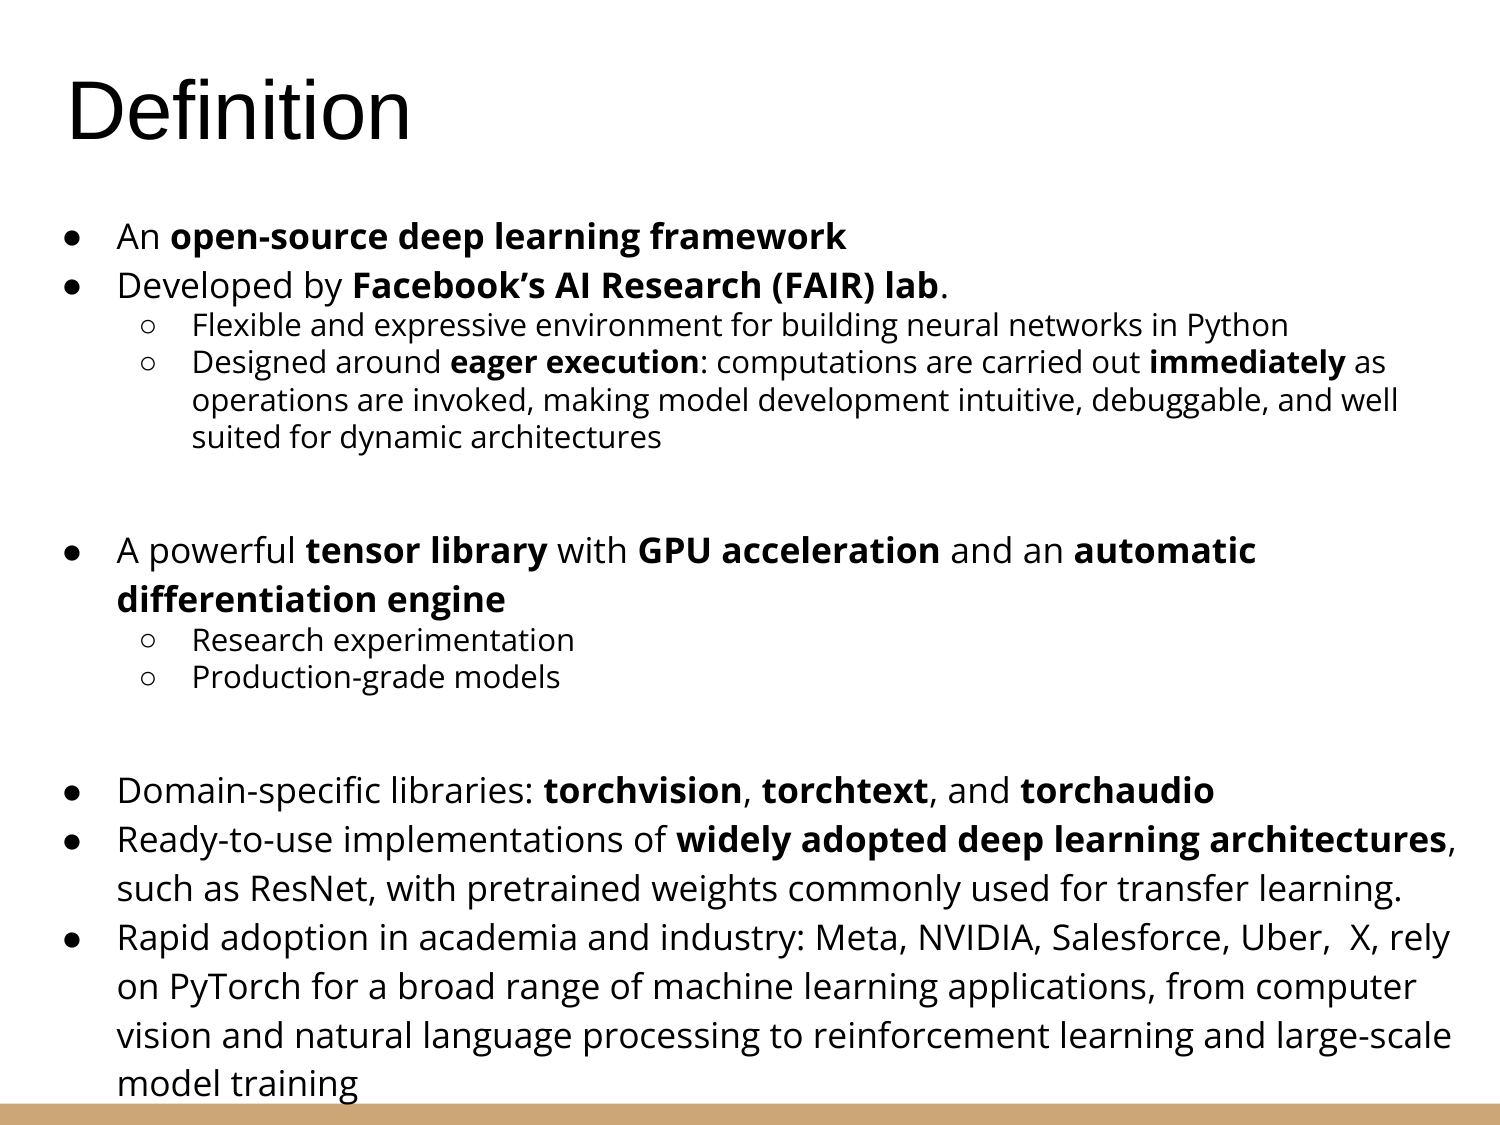

Definition
An open-source deep learning framework
Developed by Facebook’s AI Research (FAIR) lab.
Flexible and expressive environment for building neural networks in Python
Designed around eager execution: computations are carried out immediately as operations are invoked, making model development intuitive, debuggable, and well suited for dynamic architectures

A powerful tensor library with GPU acceleration and an automatic differentiation engine
Research experimentation
Production-grade models

Domain-specific libraries: torchvision, torchtext, and torchaudio
Ready-to-use implementations of widely adopted deep learning architectures, such as ResNet, with pretrained weights commonly used for transfer learning.
Rapid adoption in academia and industry: Meta, NVIDIA, Salesforce, Uber,  X, rely on PyTorch for a broad range of machine learning applications, from computer vision and natural language processing to reinforcement learning and large-scale model training